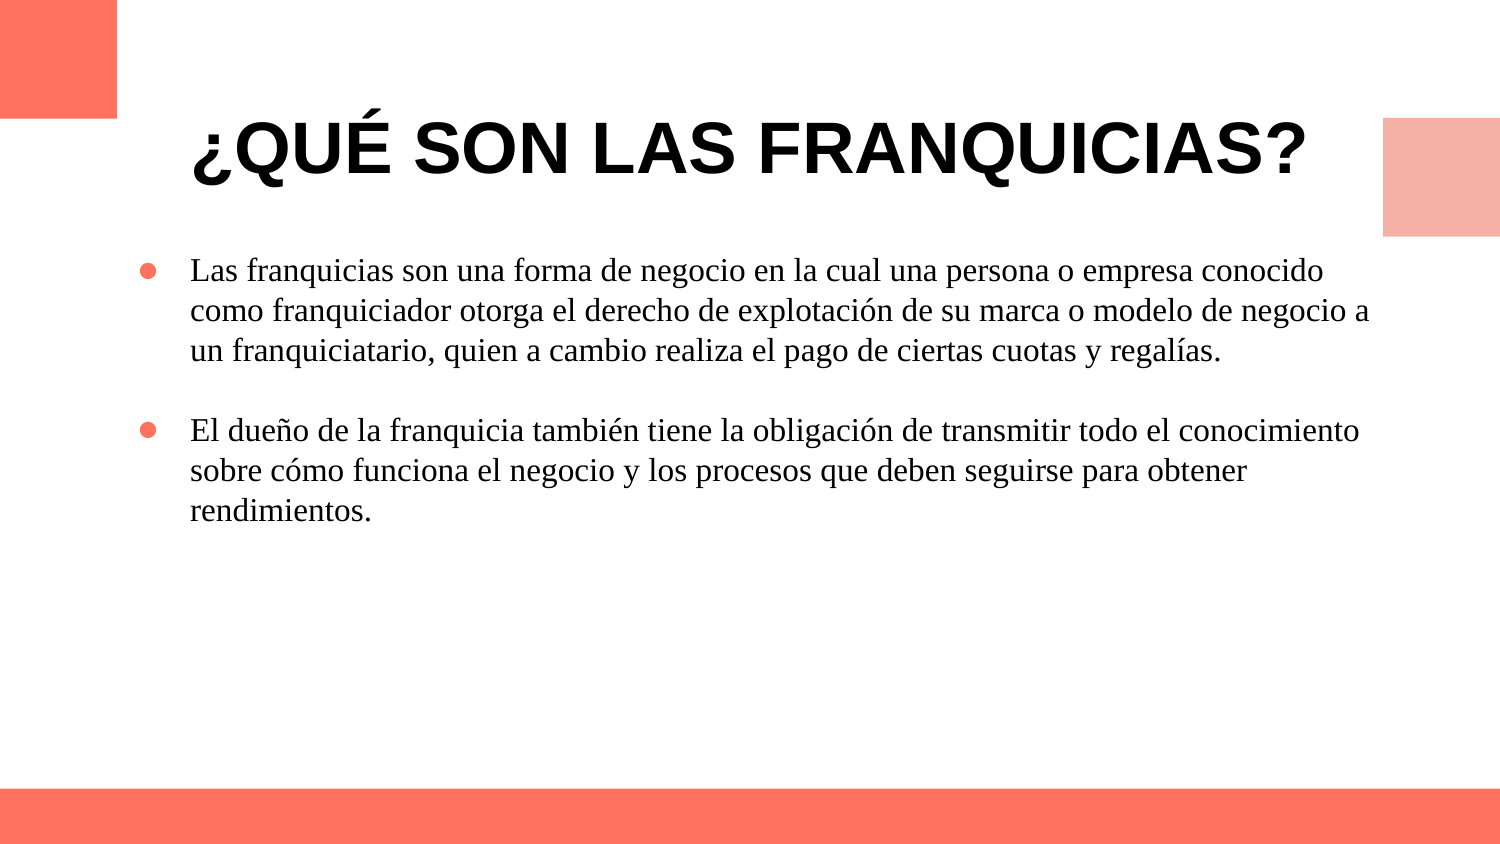

# ¿QUÉ SON LAS FRANQUICIAS?
Las franquicias son una forma de negocio en la cual una persona o empresa conocido como franquiciador otorga el derecho de explotación de su marca o modelo de negocio a un franquiciatario, quien a cambio realiza el pago de ciertas cuotas y regalías.

El dueño de la franquicia también tiene la obligación de transmitir todo el conocimiento sobre cómo funciona el negocio y los procesos que deben seguirse para obtener rendimientos.